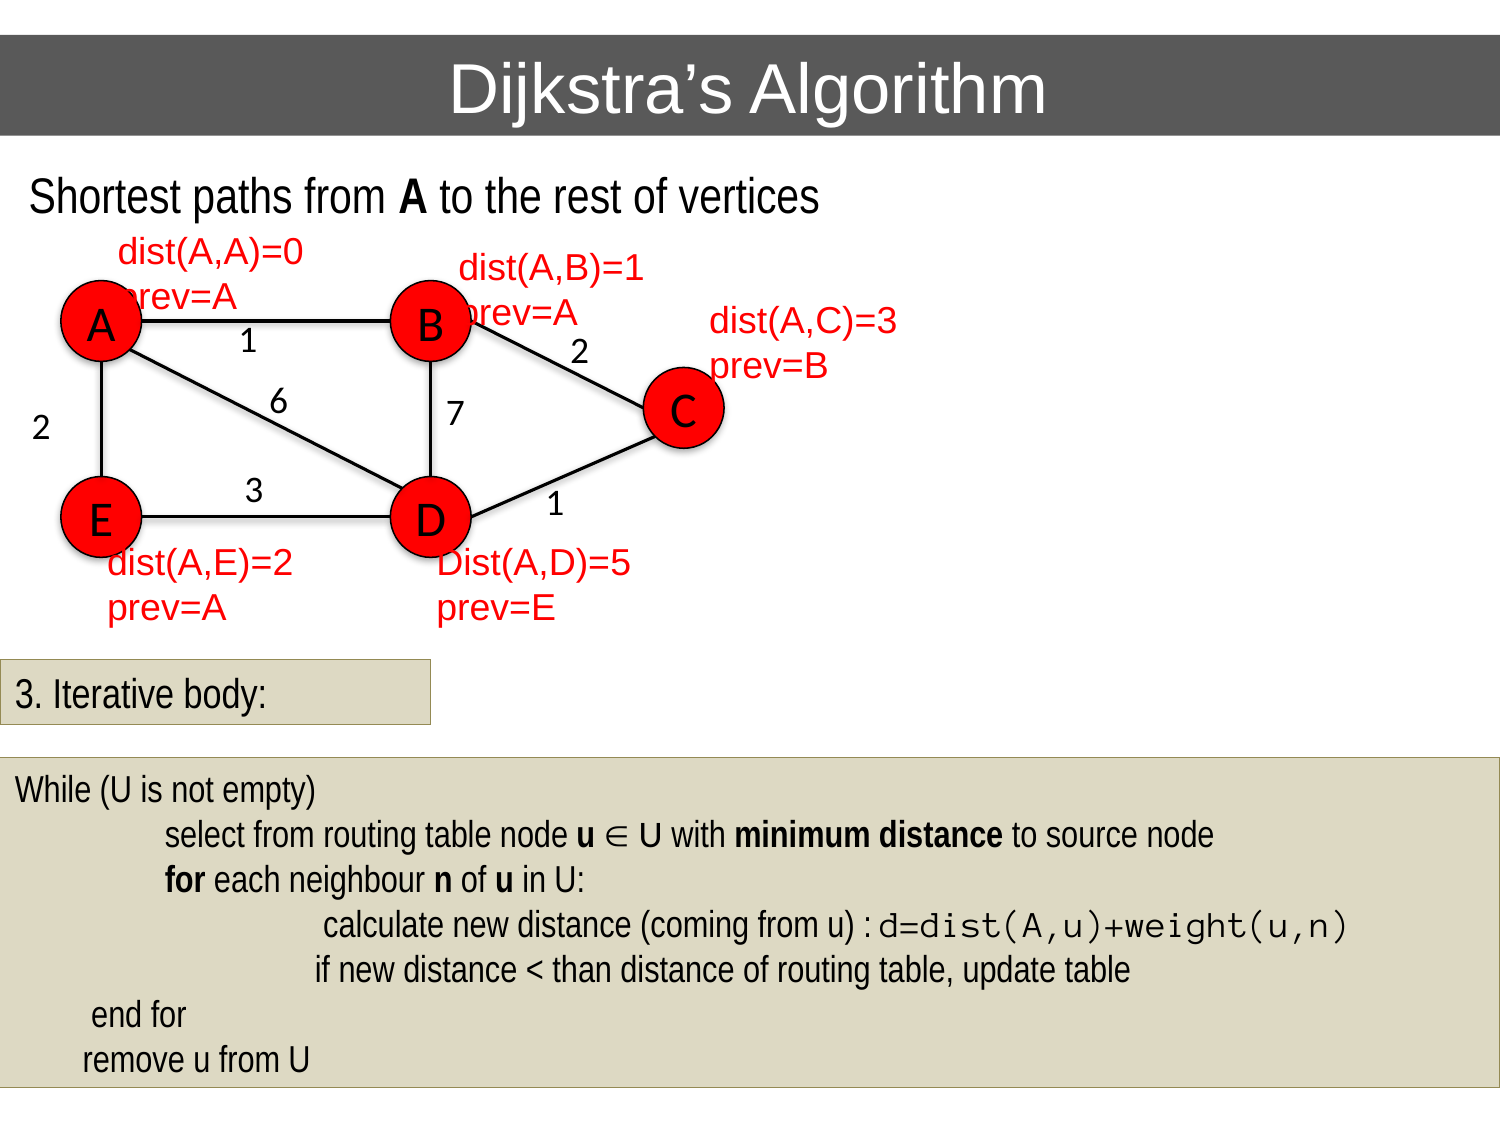

# Dijkstra’s Algorithm
Shortest paths from A to the rest of vertices
dist(A,A)=0
prev=A
dist(A,B)=1
prev=A
A
B
1
2
C
7
2
3
1
E
D
dist(A,C)=3
prev=B
6
Dist(A,D)=5
prev=E
dist(A,E)=2
prev=A
3. Iterative body:
While (U is not empty)
	select from routing table node u ∈ U with minimum distance to source node
	for each neighbour n of u in U:
		 calculate new distance (coming from u) : d=dist(A,u)+weight(u,n)
		if new distance < than distance of routing table, update table
         end for
        remove u from U